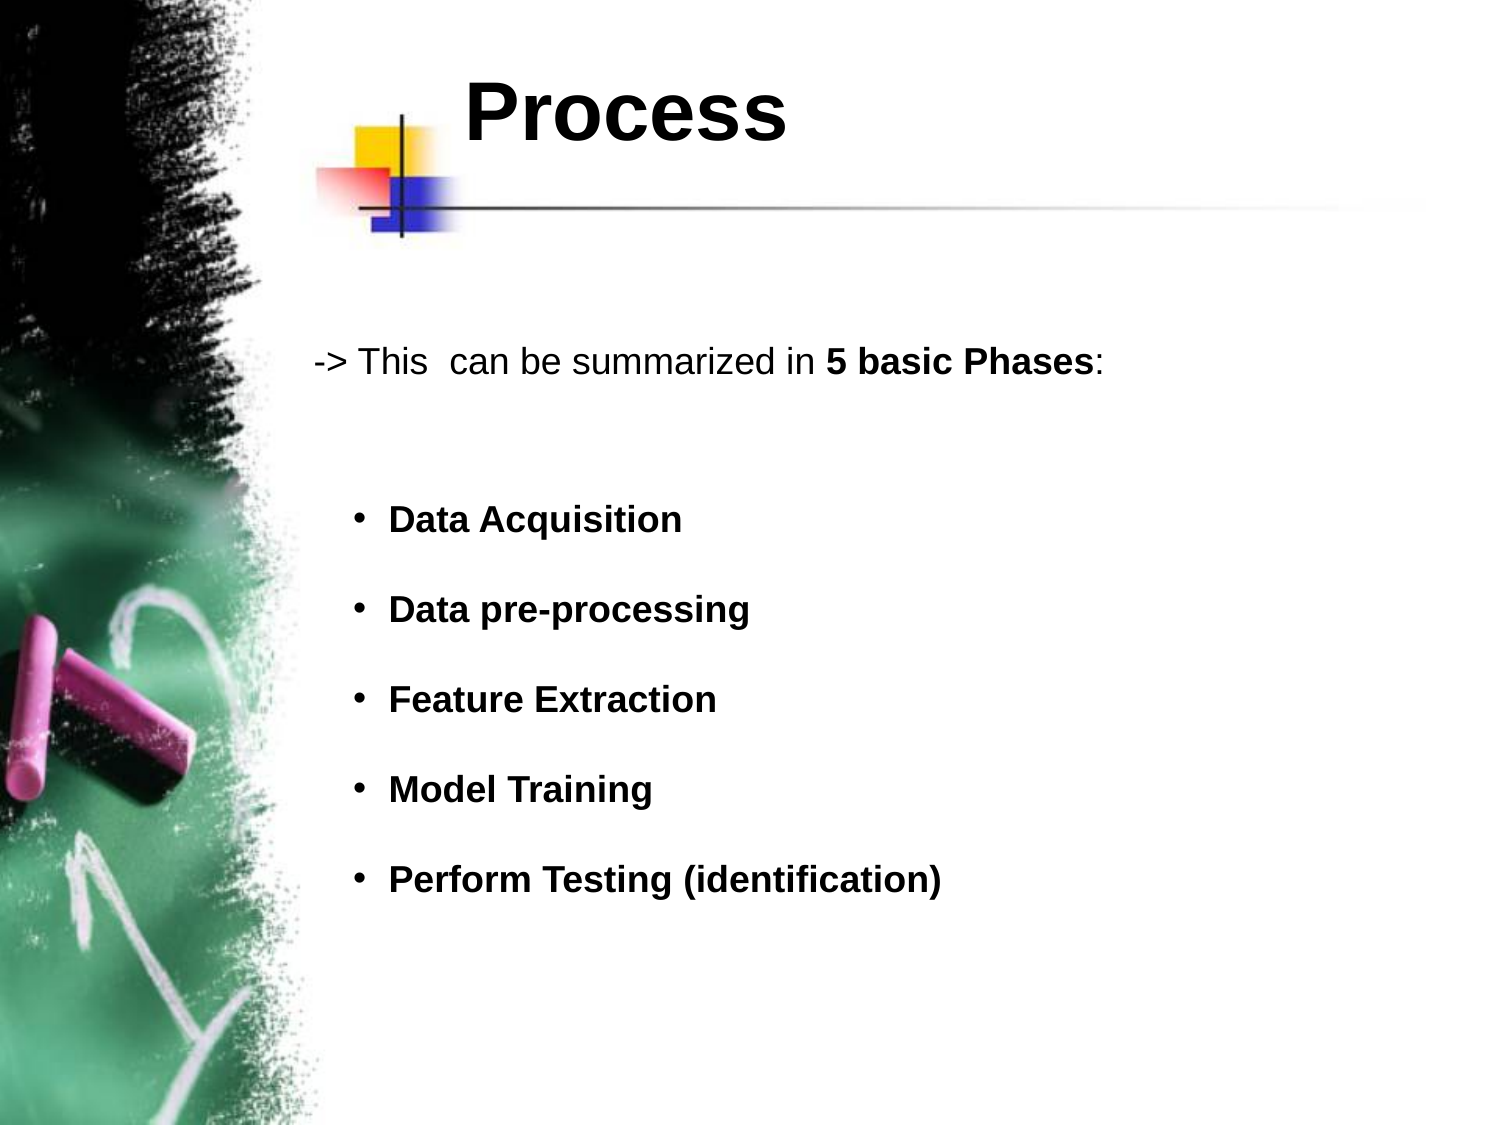

Process

-> This  can be summarized in 5 basic Phases:

Data Acquisition
Data pre-processing
Feature Extraction
Model Training
Perform Testing (identification)